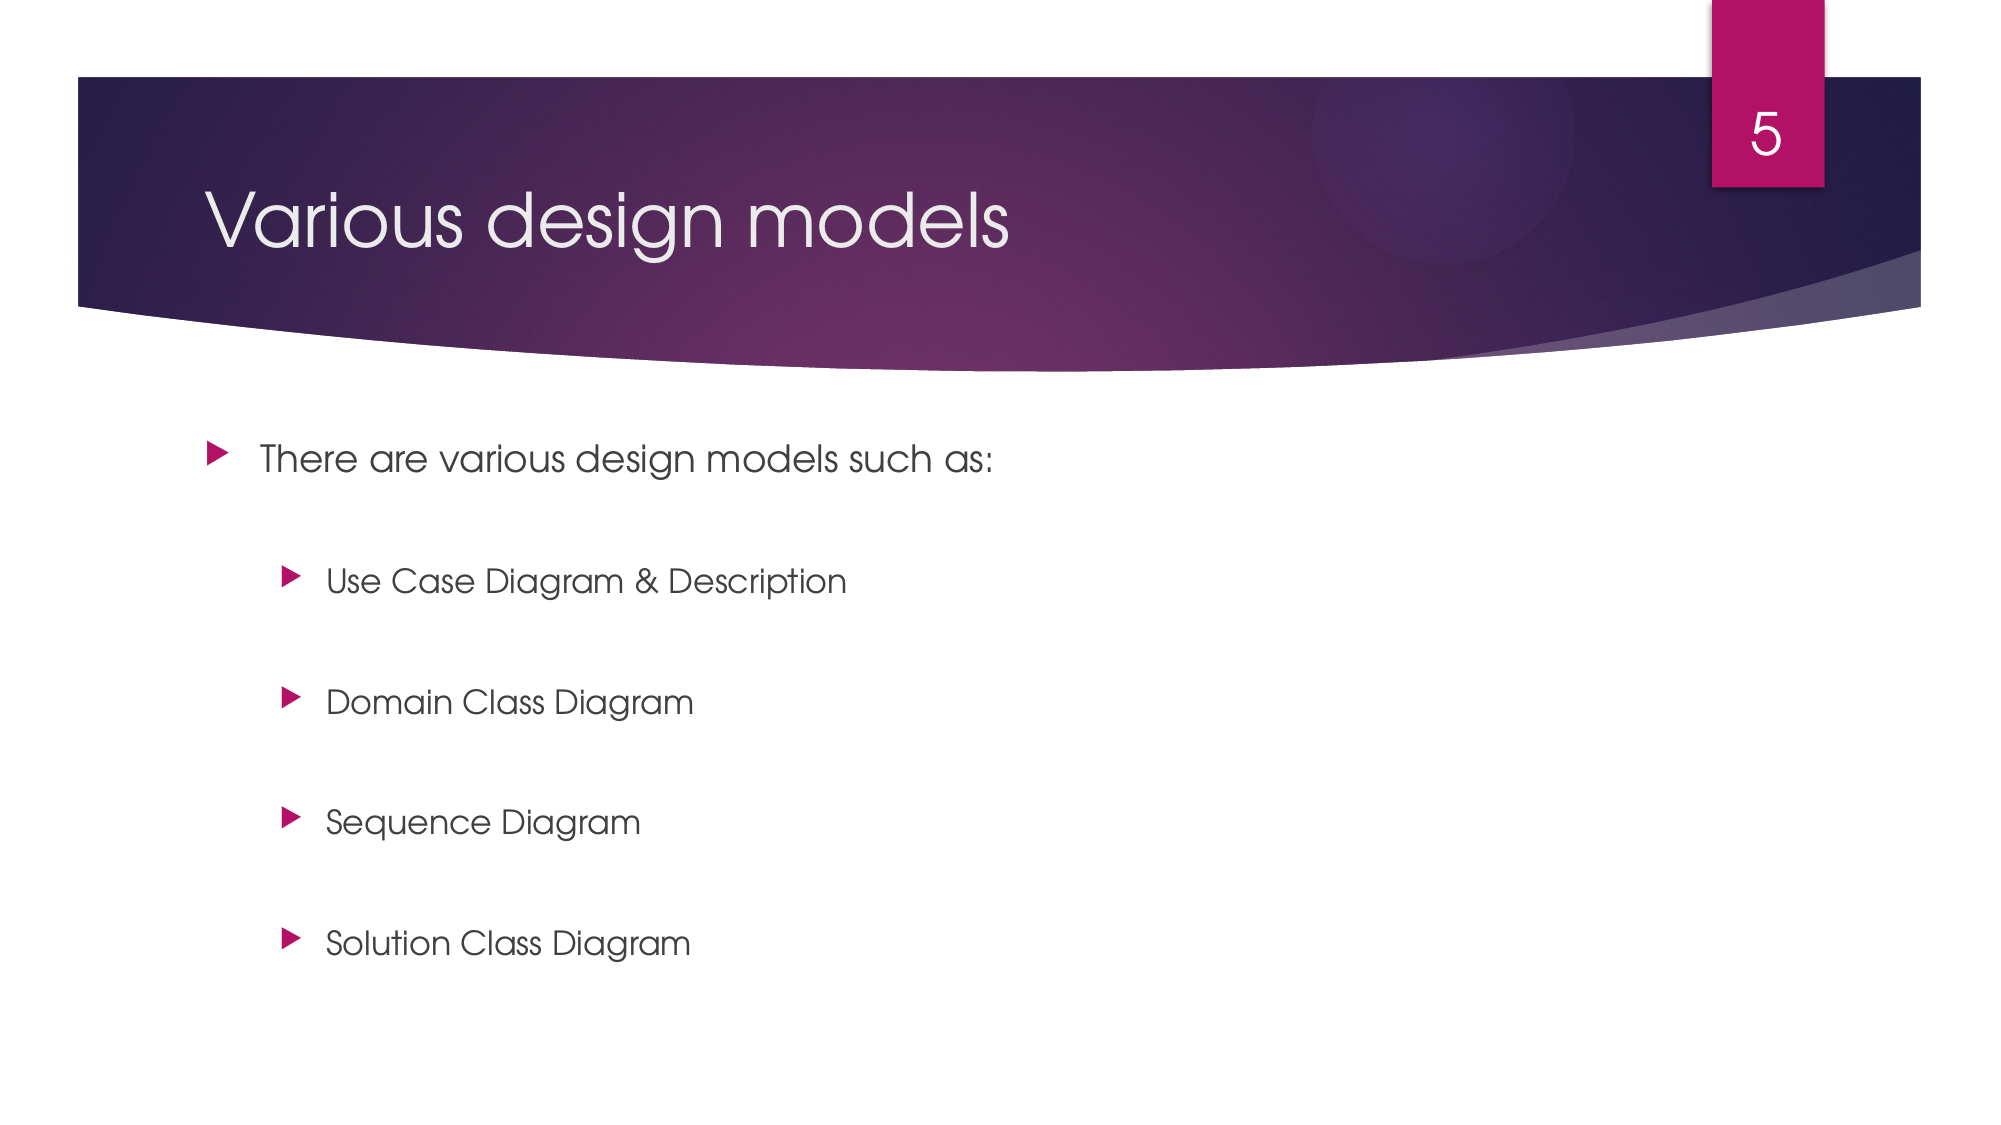

5
# Various design models
There are various design models such as:
Use Case Diagram & Description
Domain Class Diagram
Sequence Diagram
Solution Class Diagram